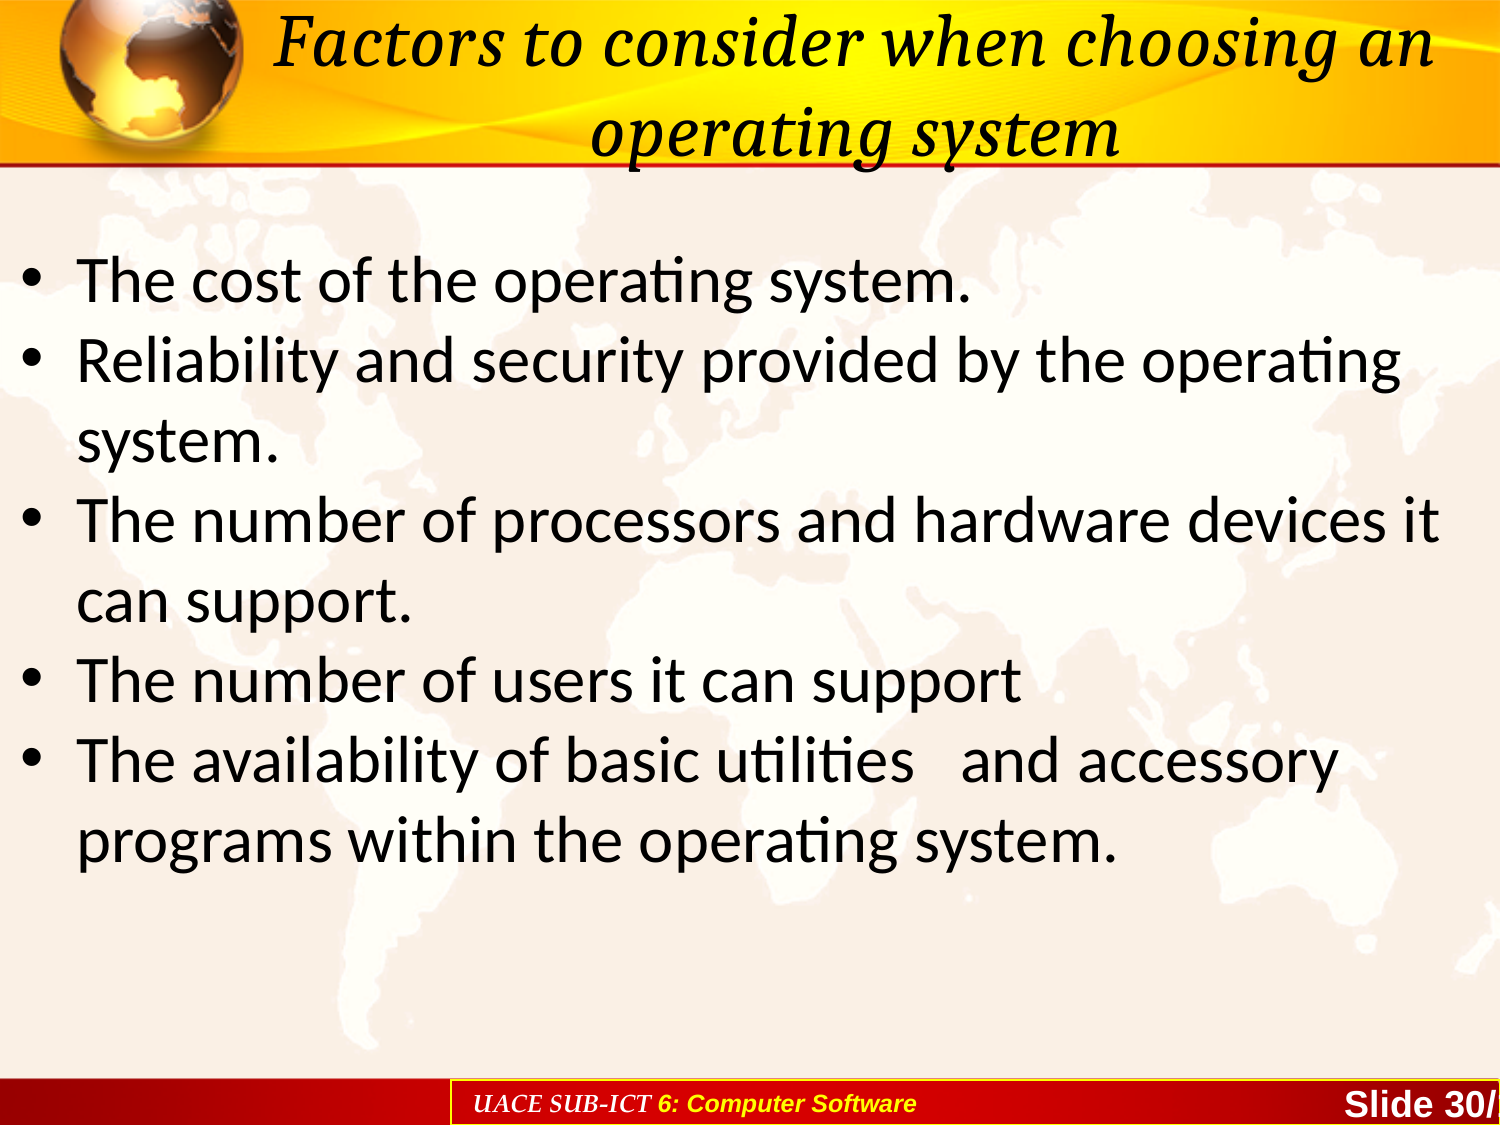

# Factors to consider when choosing an operating system
The cost of the operating system.
Reliability and security provided by the operating system.
The number of processors and hardware devices it can support.
The number of users it can support
The availability of basic utilities   and accessory programs within the operating system.